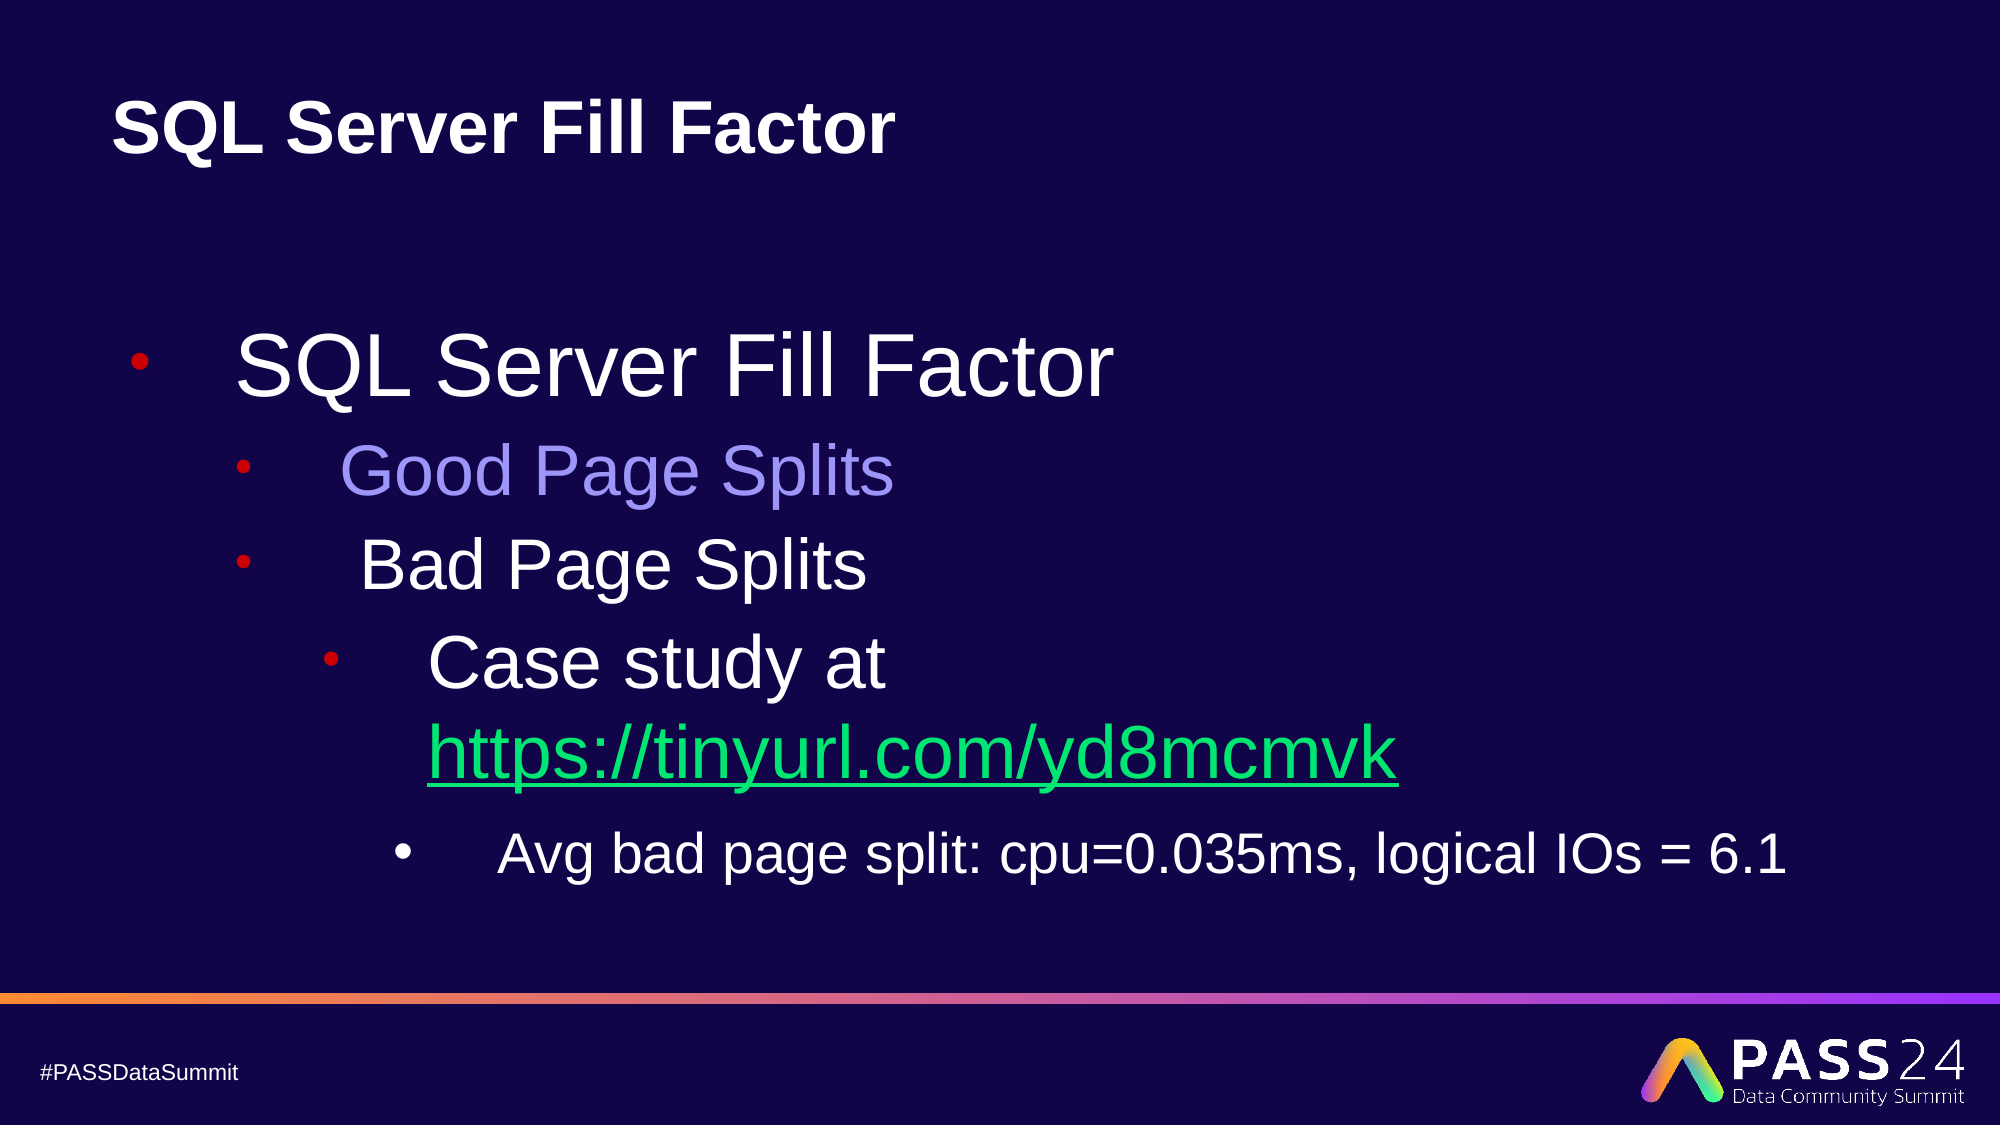

# SQL Server Fill Factor
SQL Server Fill Factor
Good Page Splits
 Bad Page Splits
Case study at https://tinyurl.com/yd8mcmvk
Avg bad page split: cpu=0.035ms, logical IOs = 6.1